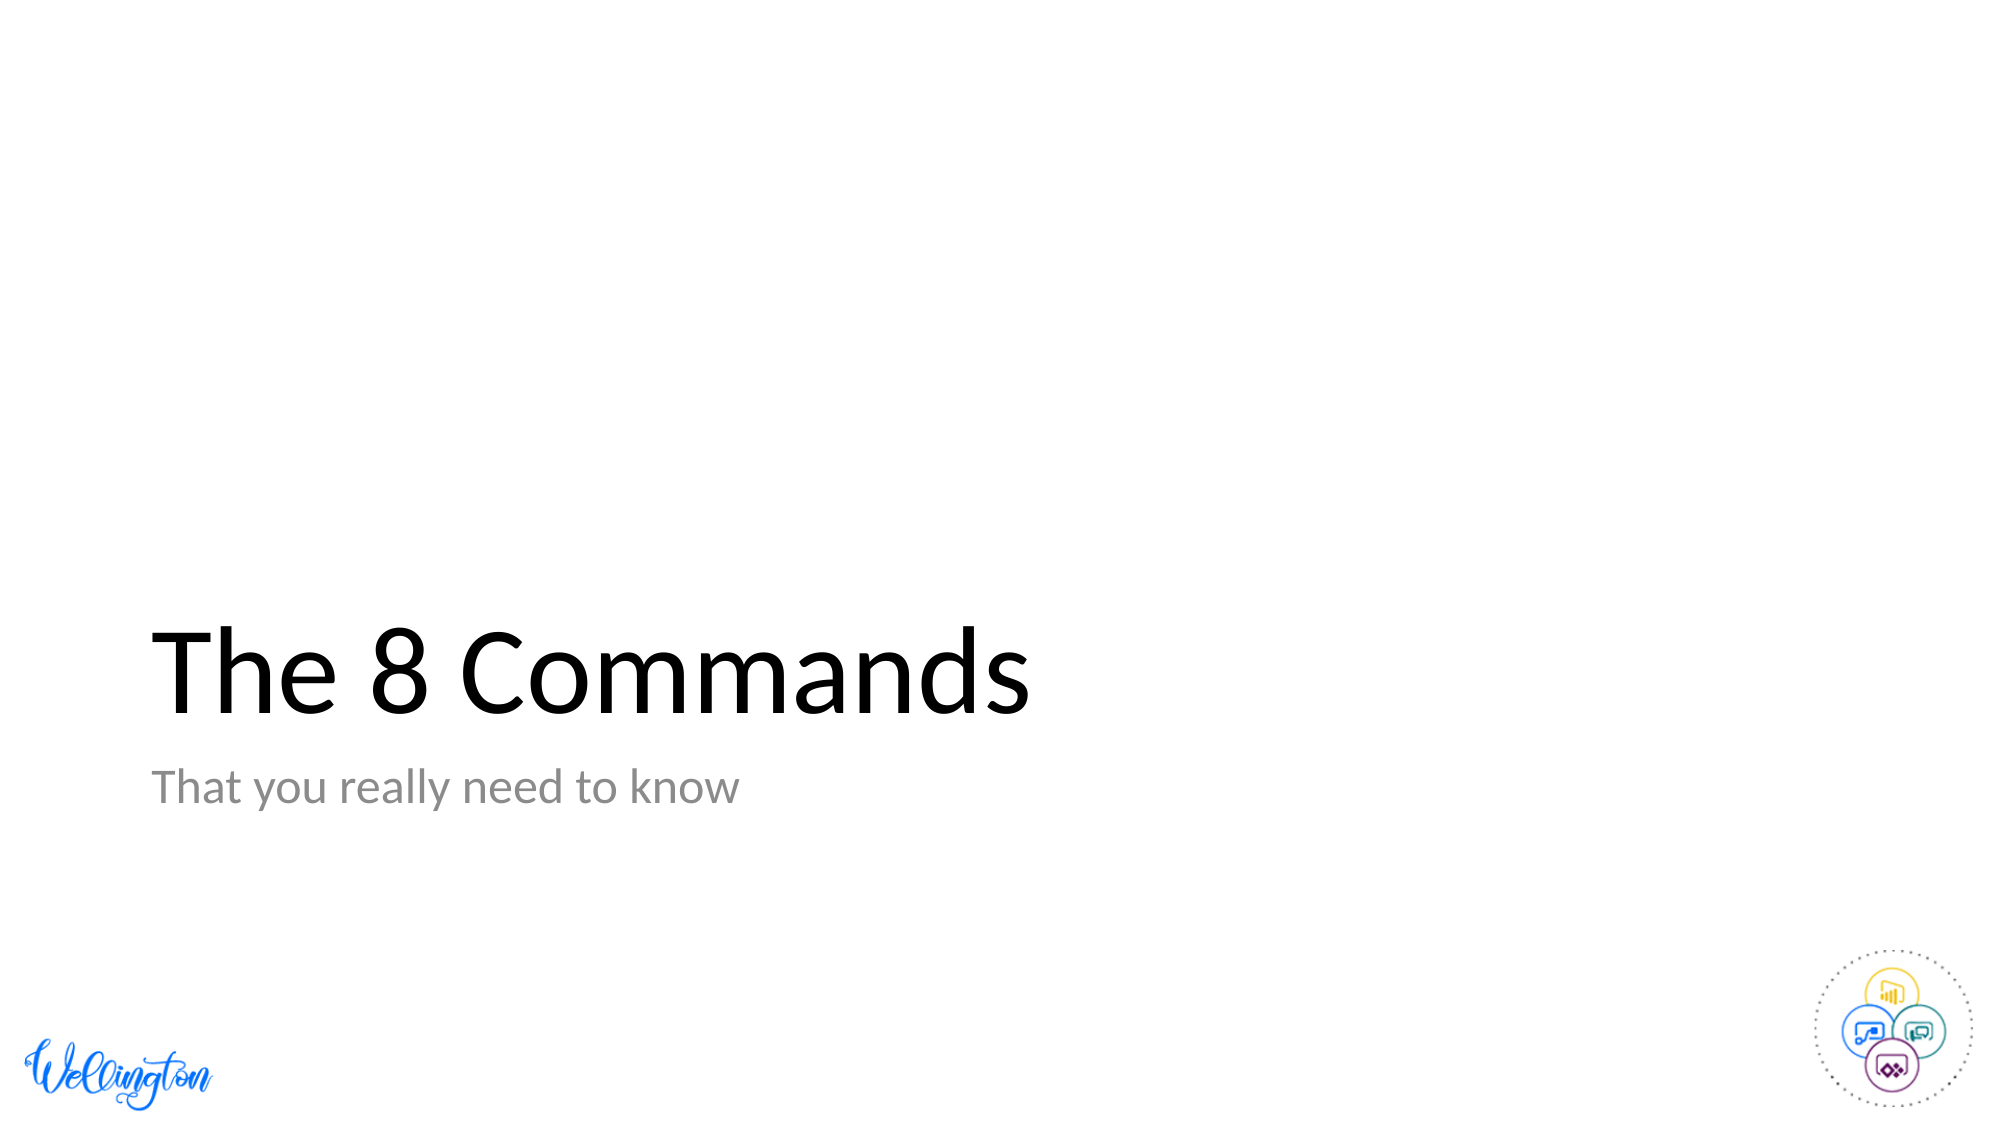

# The 8 Commands
That you really need to know